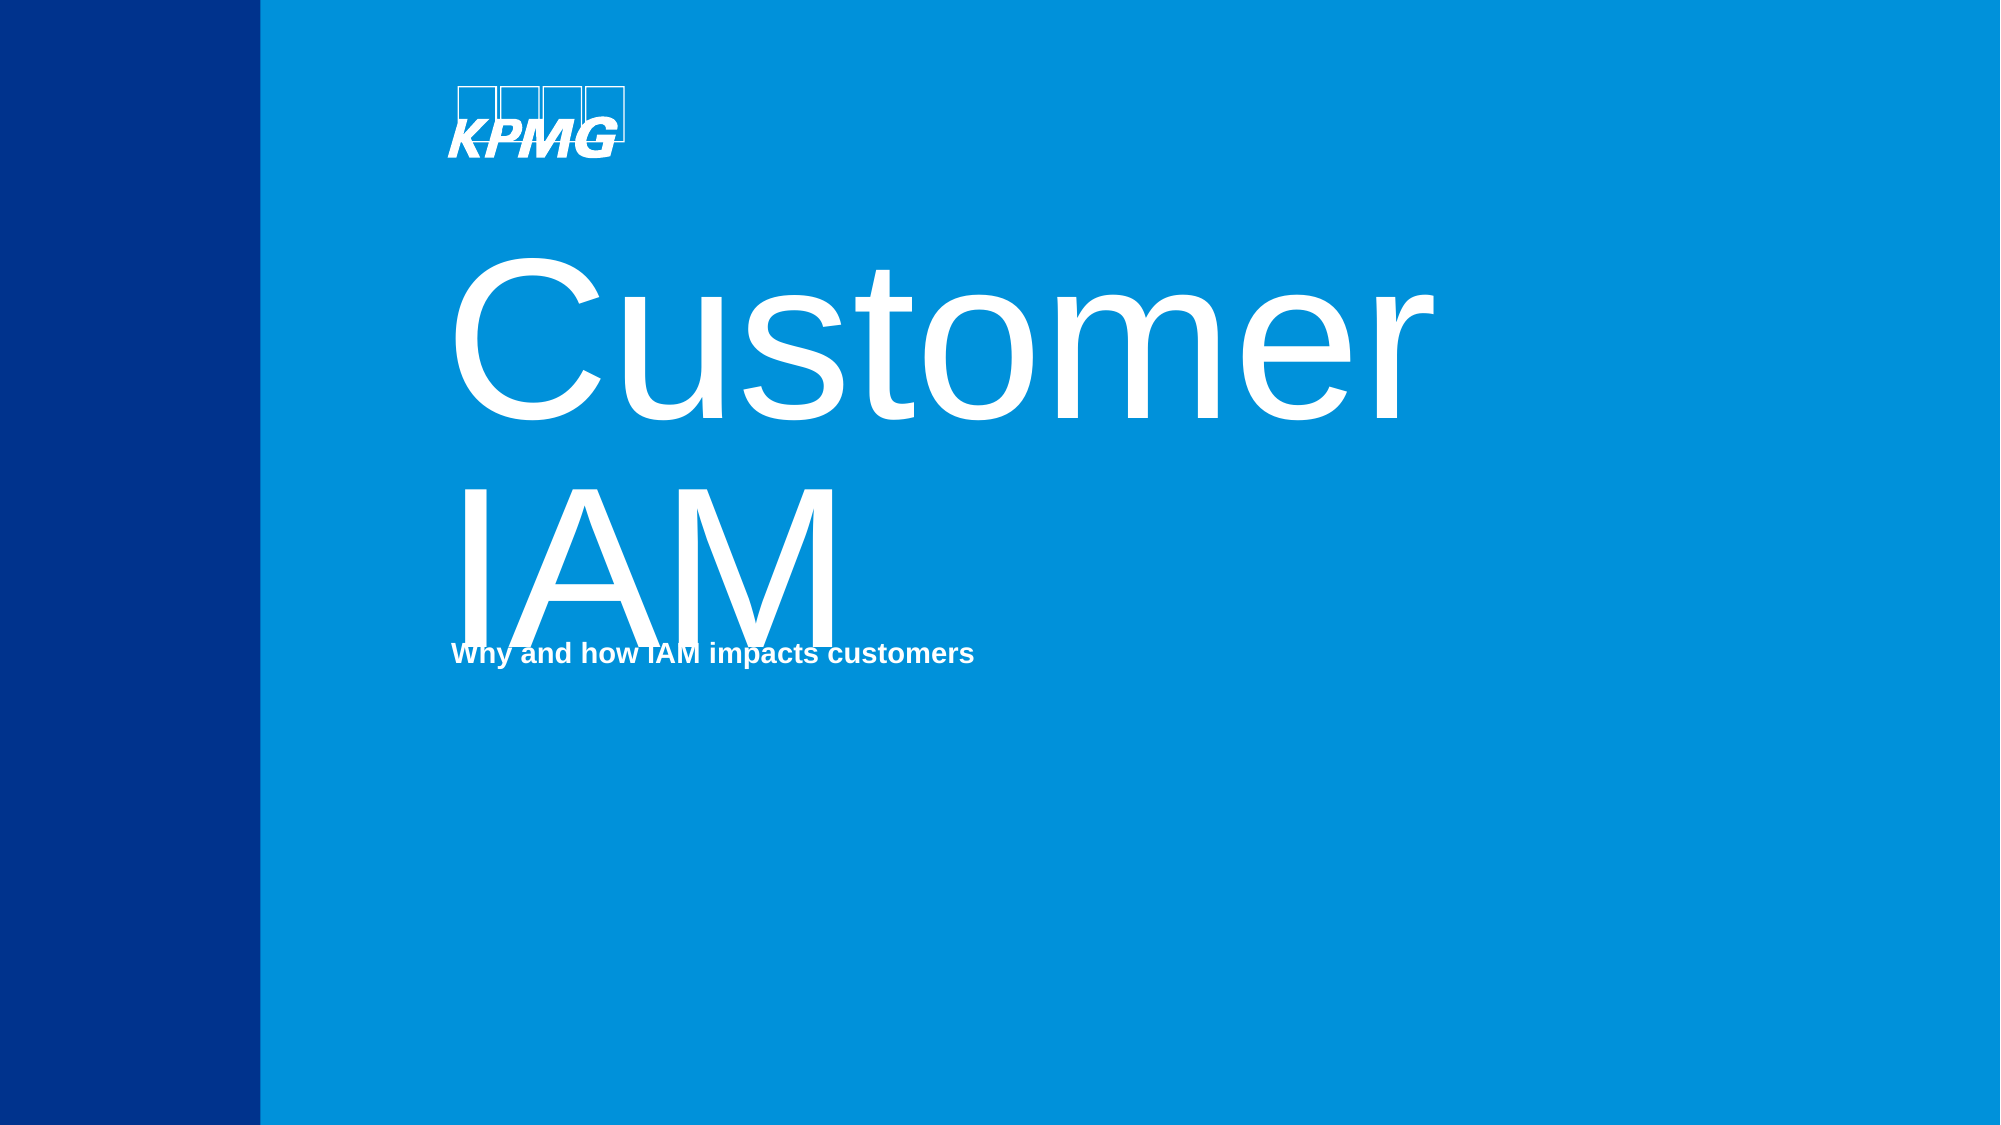

# Customer IAM
Why and how IAM impacts customers